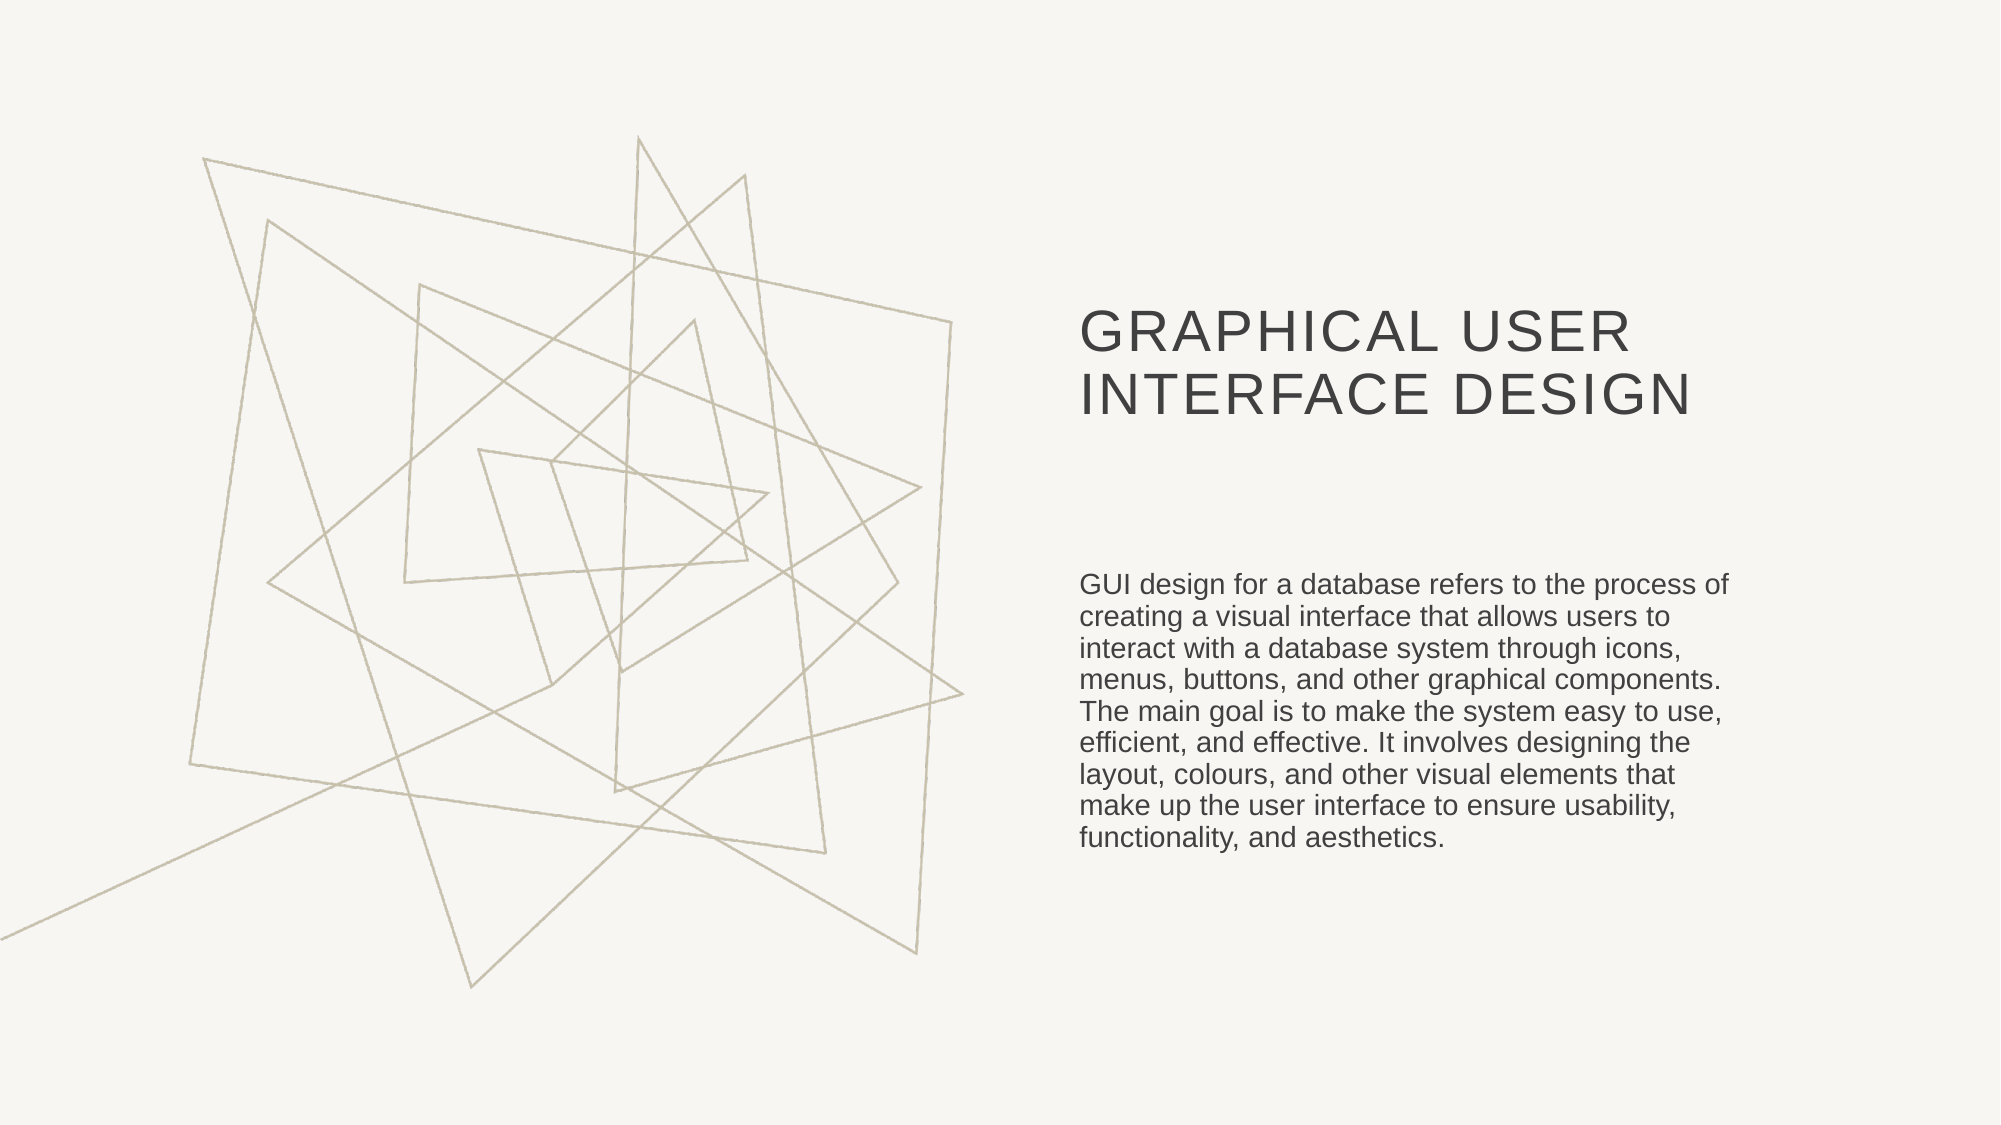

# Graphical User Interface Design
GUI design for a database refers to the process of creating a visual interface that allows users to interact with a database system through icons, menus, buttons, and other graphical components. The main goal is to make the system easy to use, efficient, and effective. It involves designing the layout, colours, and other visual elements that make up the user interface to ensure usability, functionality, and aesthetics.